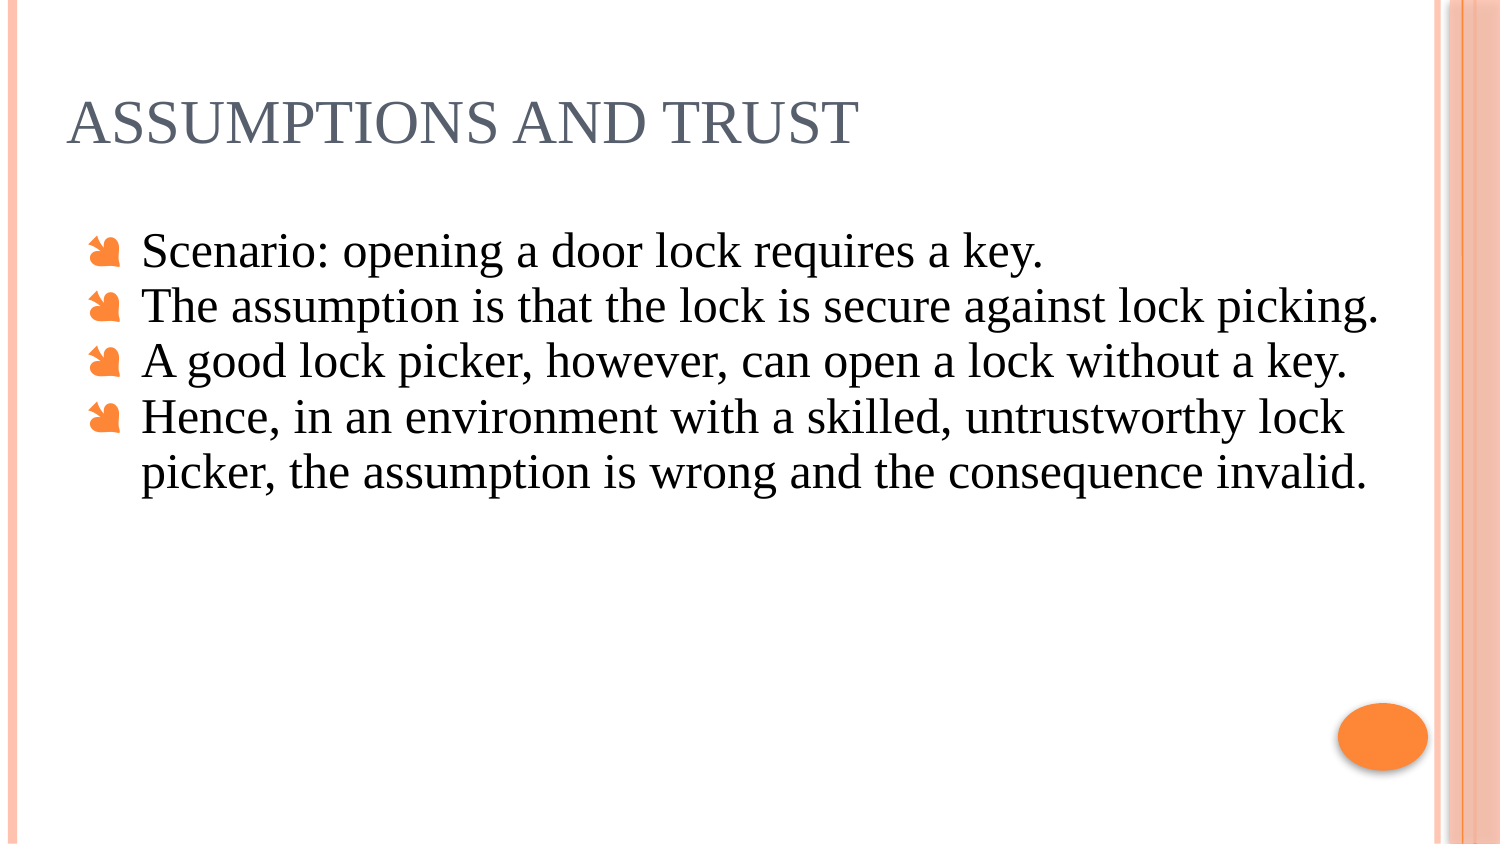

# Assumptions and Trust
Scenario: opening a door lock requires a key.
The assumption is that the lock is secure against lock picking.
A good lock picker, however, can open a lock without a key.
Hence, in an environment with a skilled, untrustworthy lock picker, the assumption is wrong and the consequence invalid.